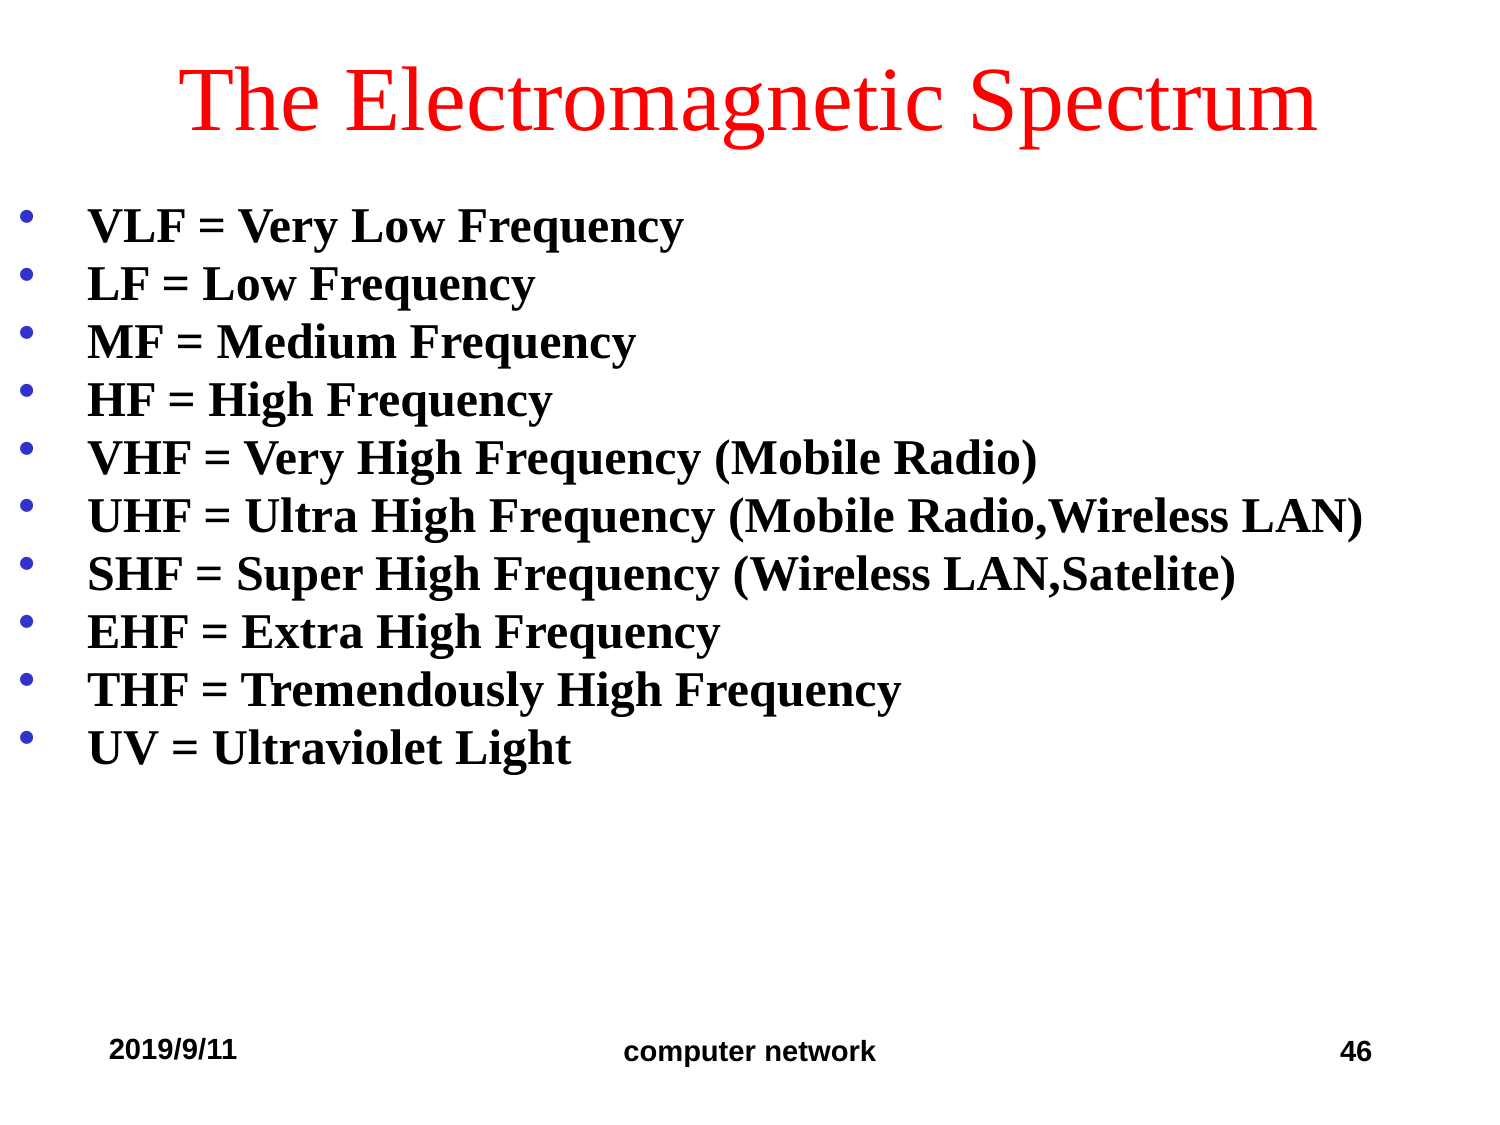

# The Electromagnetic Spectrum
VLF = Very Low Frequency
LF = Low Frequency
MF = Medium Frequency
HF = High Frequency
VHF = Very High Frequency (Mobile Radio)
UHF = Ultra High Frequency (Mobile Radio,Wireless LAN)
SHF = Super High Frequency (Wireless LAN,Satelite)
EHF = Extra High Frequency
THF = Tremendously High Frequency
UV = Ultraviolet Light
2019/9/11
computer network
46